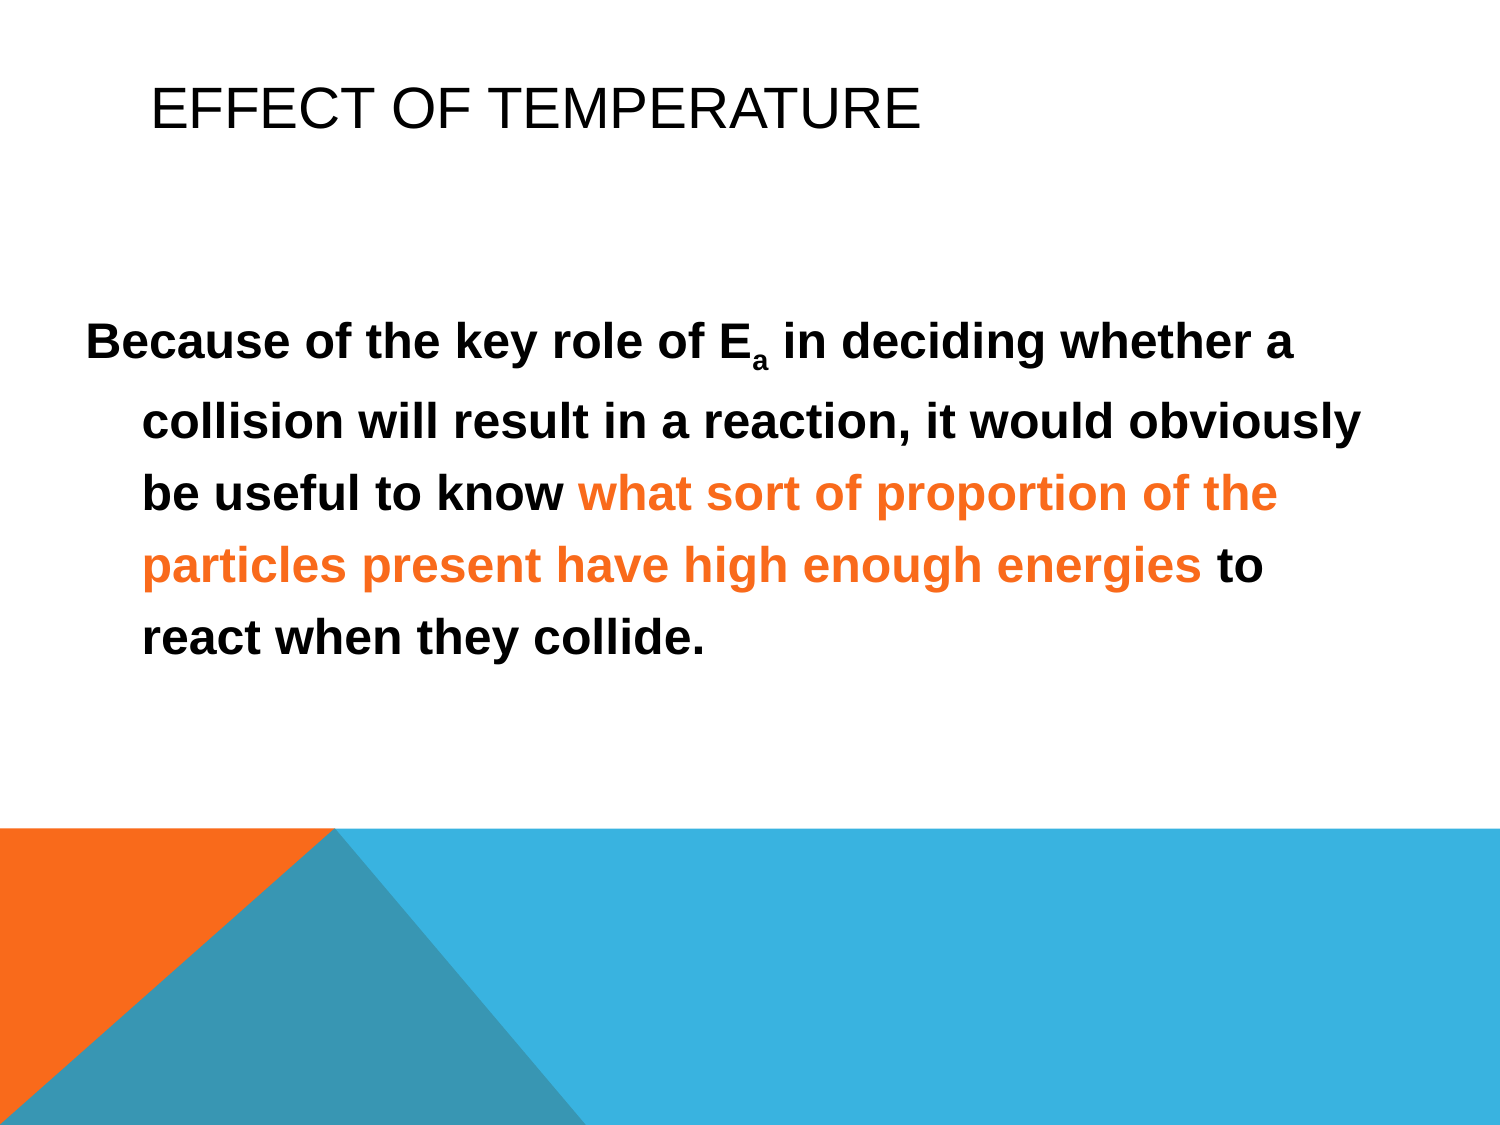

# Effect of temperature
Because of the key role of Ea in deciding whether a collision will result in a reaction, it would obviously be useful to know what sort of proportion of the particles present have high enough energies to react when they collide.